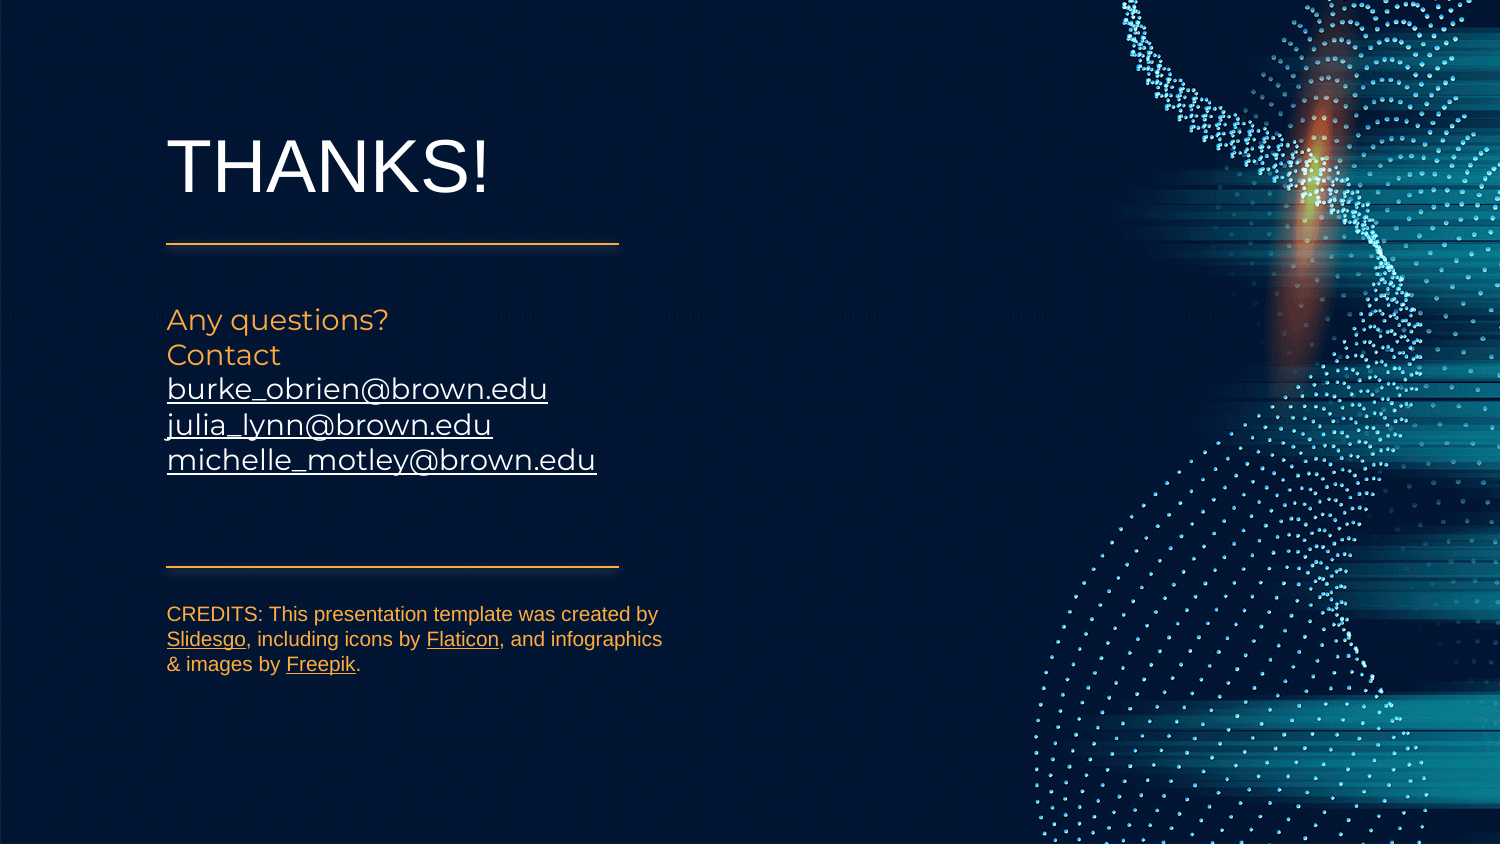

# THANKS!
Any questions?
Contact
burke_obrien@brown.edu
julia_lynn@brown.edu
michelle_motley@brown.edu